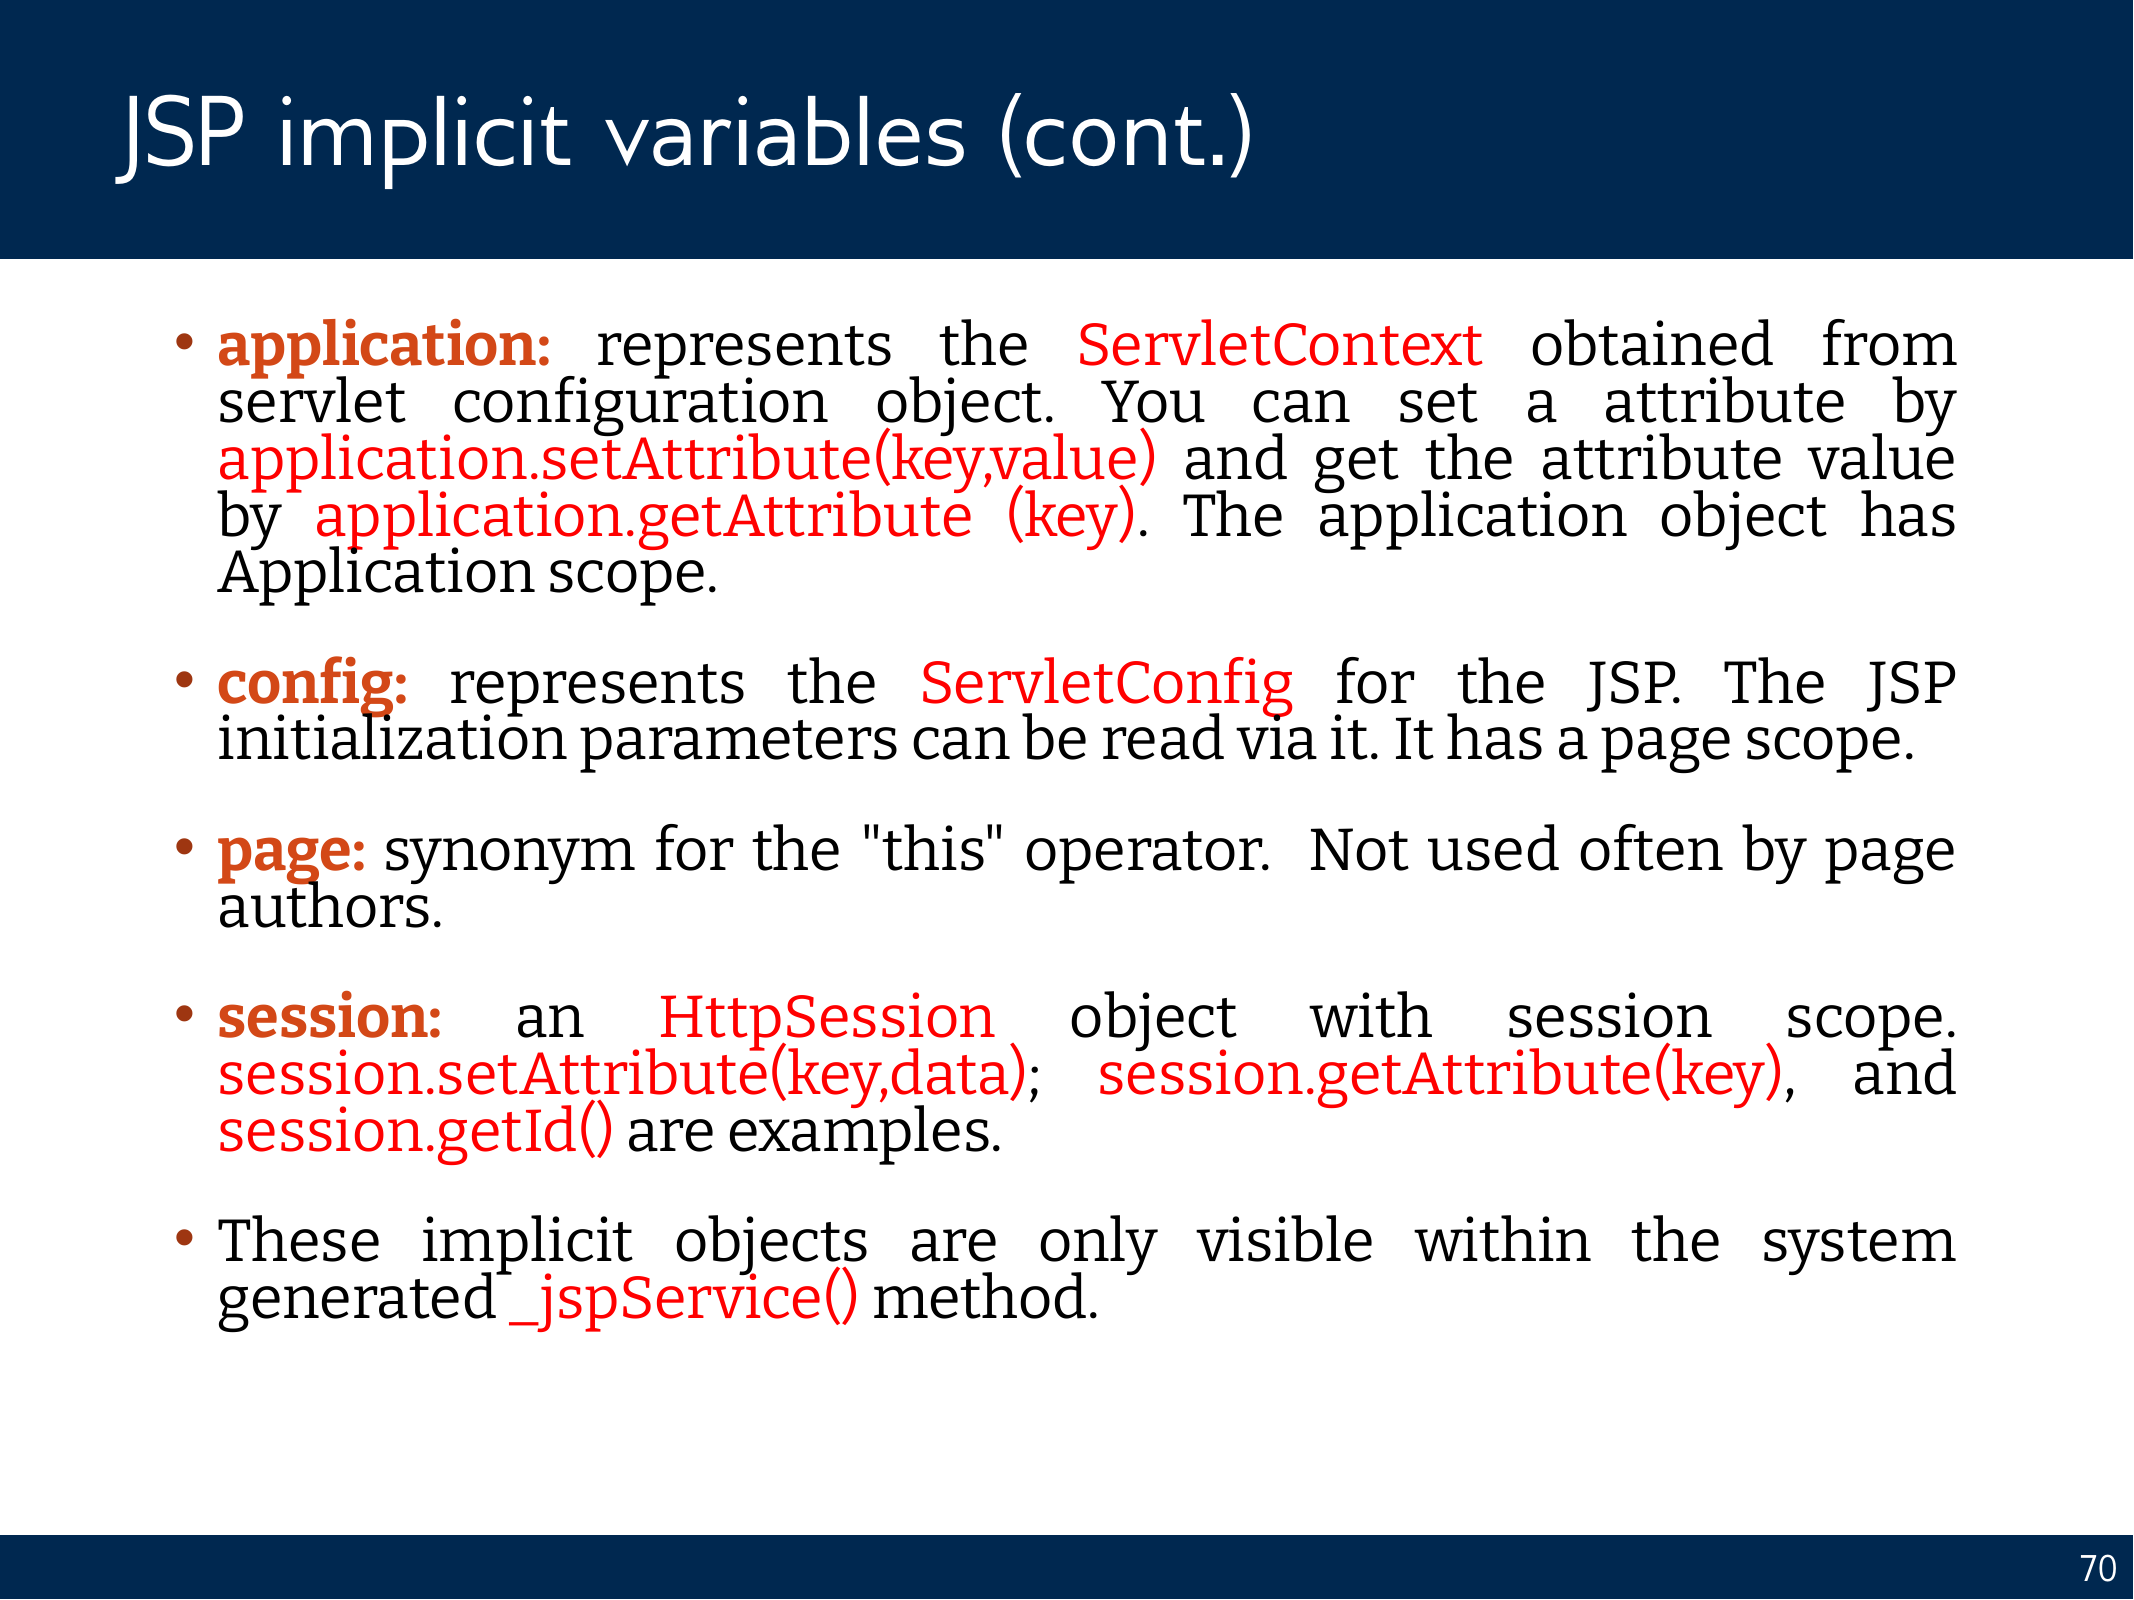

# JSP implicit variables (cont.)
application: represents the ServletContext obtained from servlet configuration object. You can set a attribute by application.setAttribute(key,value) and get the attribute value by application.getAttribute (key). The application object has Application scope.
config: represents the ServletConfig for the JSP. The JSP initialization parameters can be read via it. It has a page scope.
page: synonym for the "this" operator.  Not used often by page authors.
session: an HttpSession object with session scope. session.setAttribute(key,data); session.getAttribute(key), and session.getId() are examples.
These implicit objects are only visible within the system generated _jspService() method.